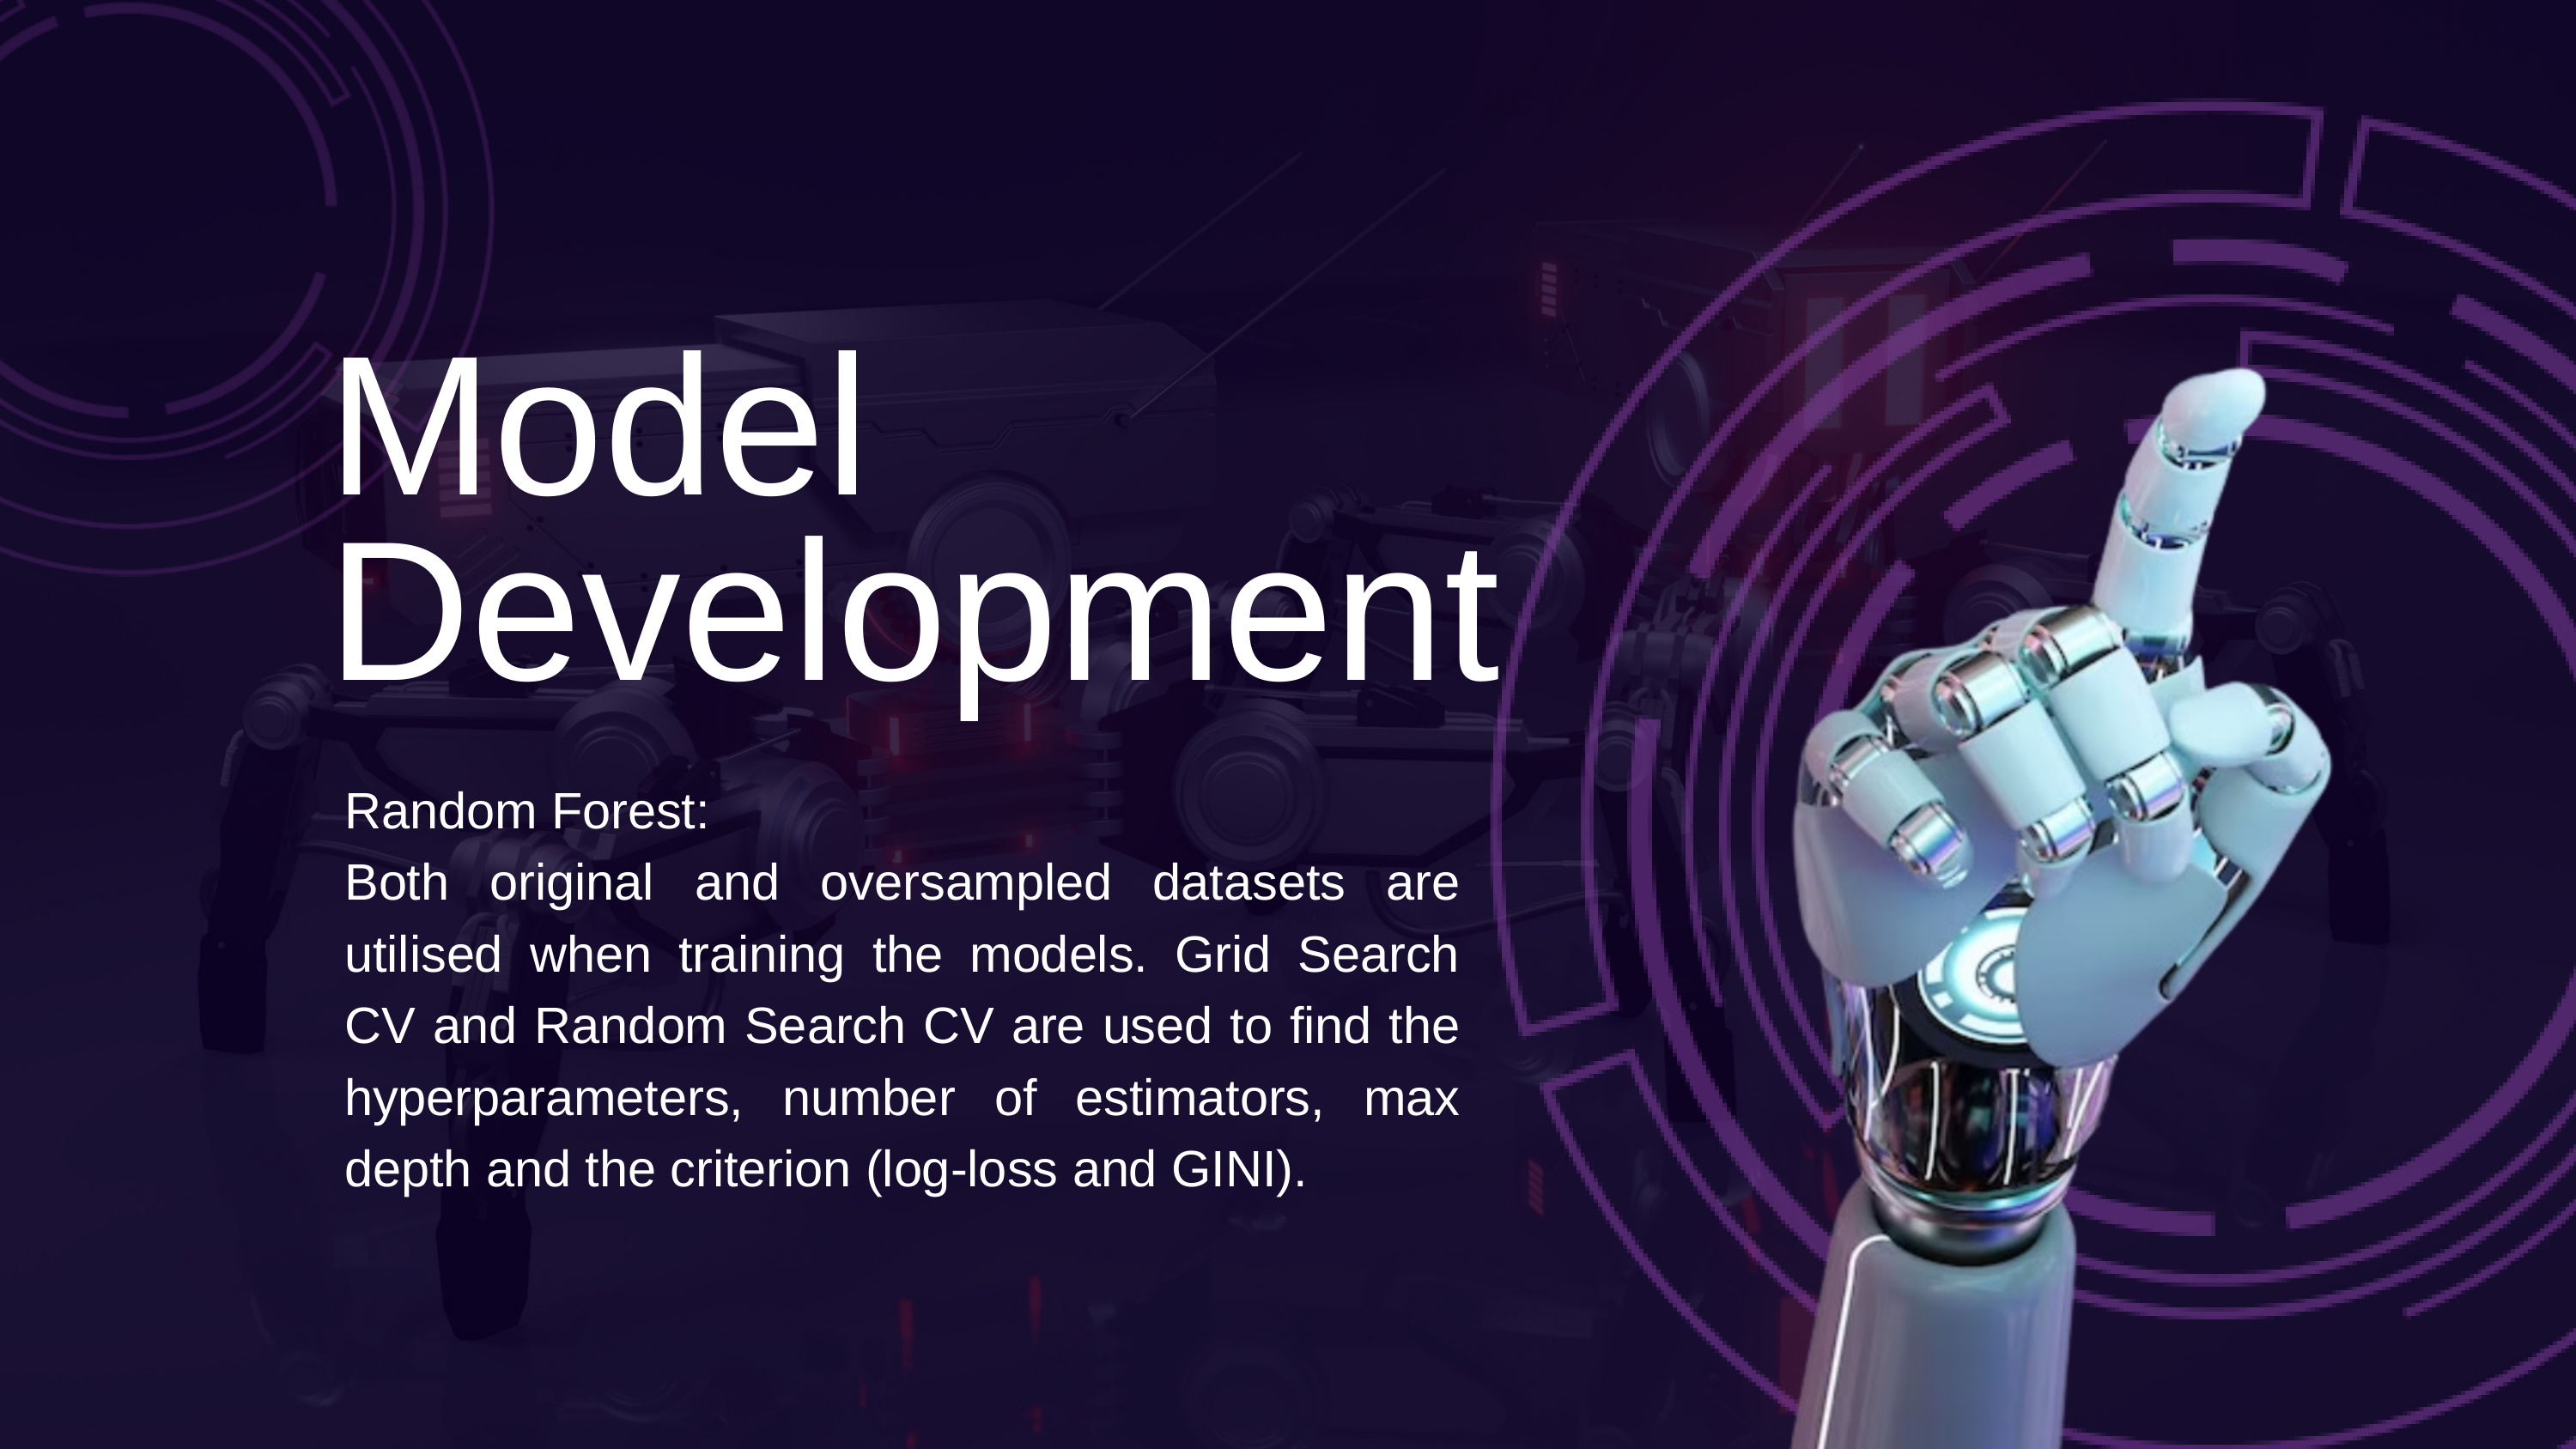

Model
Development

Random Forest:
Both original and oversampled datasets are utilised when training the models. Grid Search CV and Random Search CV are used to find the hyperparameters, number of estimators, max depth and the criterion (log-loss and GINI).